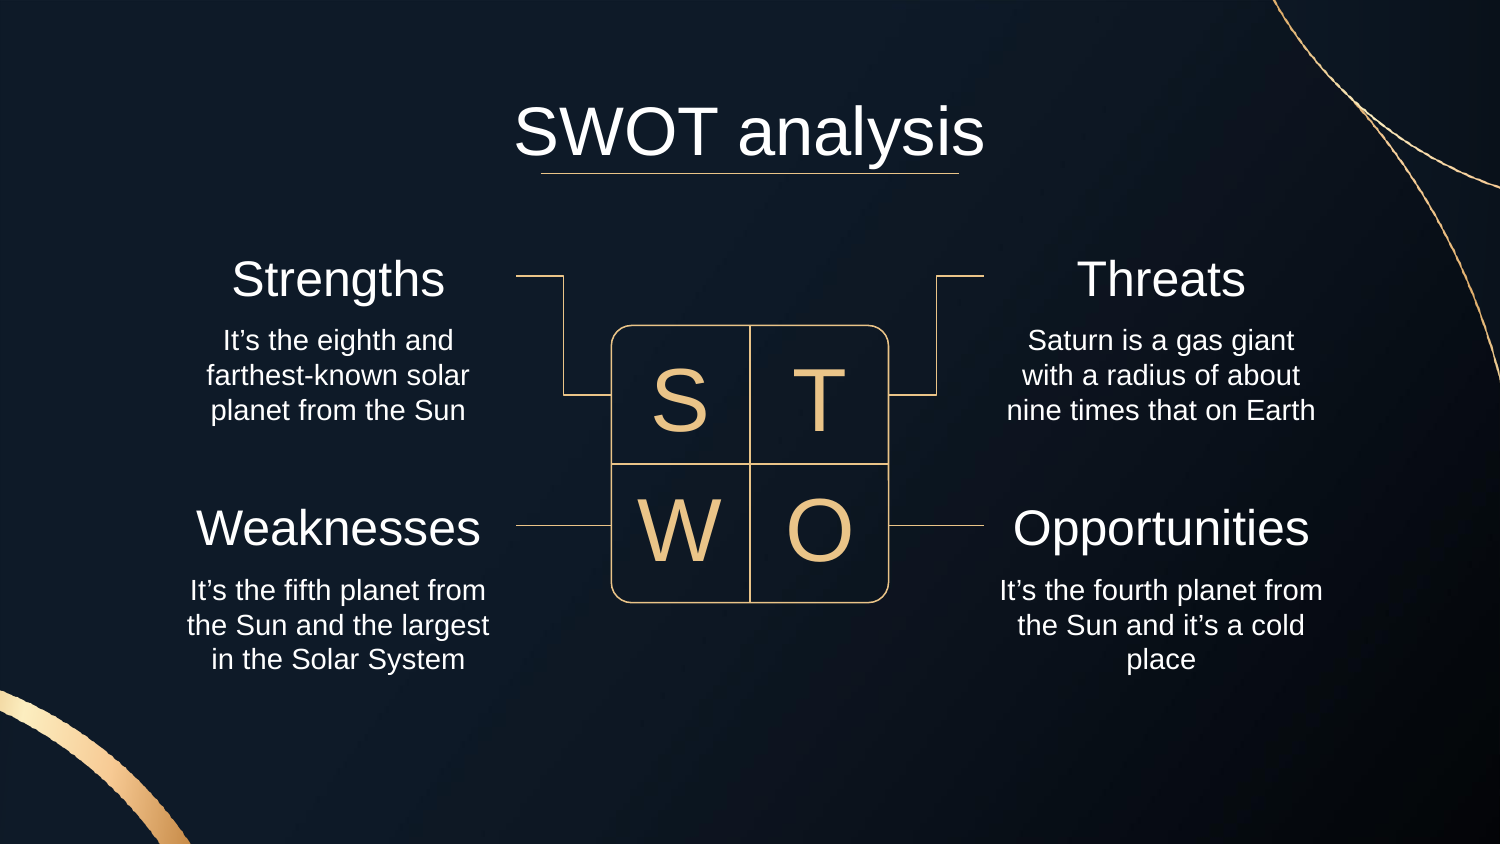

# SWOT analysis
Strengths
Threats

S
T
W
O
It’s the eighth and farthest-known solar planet from the Sun
Saturn is a gas giant with a radius of about nine times that on Earth
Weaknesses
Opportunities
It’s the fifth planet from the Sun and the largest in the Solar System
It’s the fourth planet from the Sun and it’s a cold place